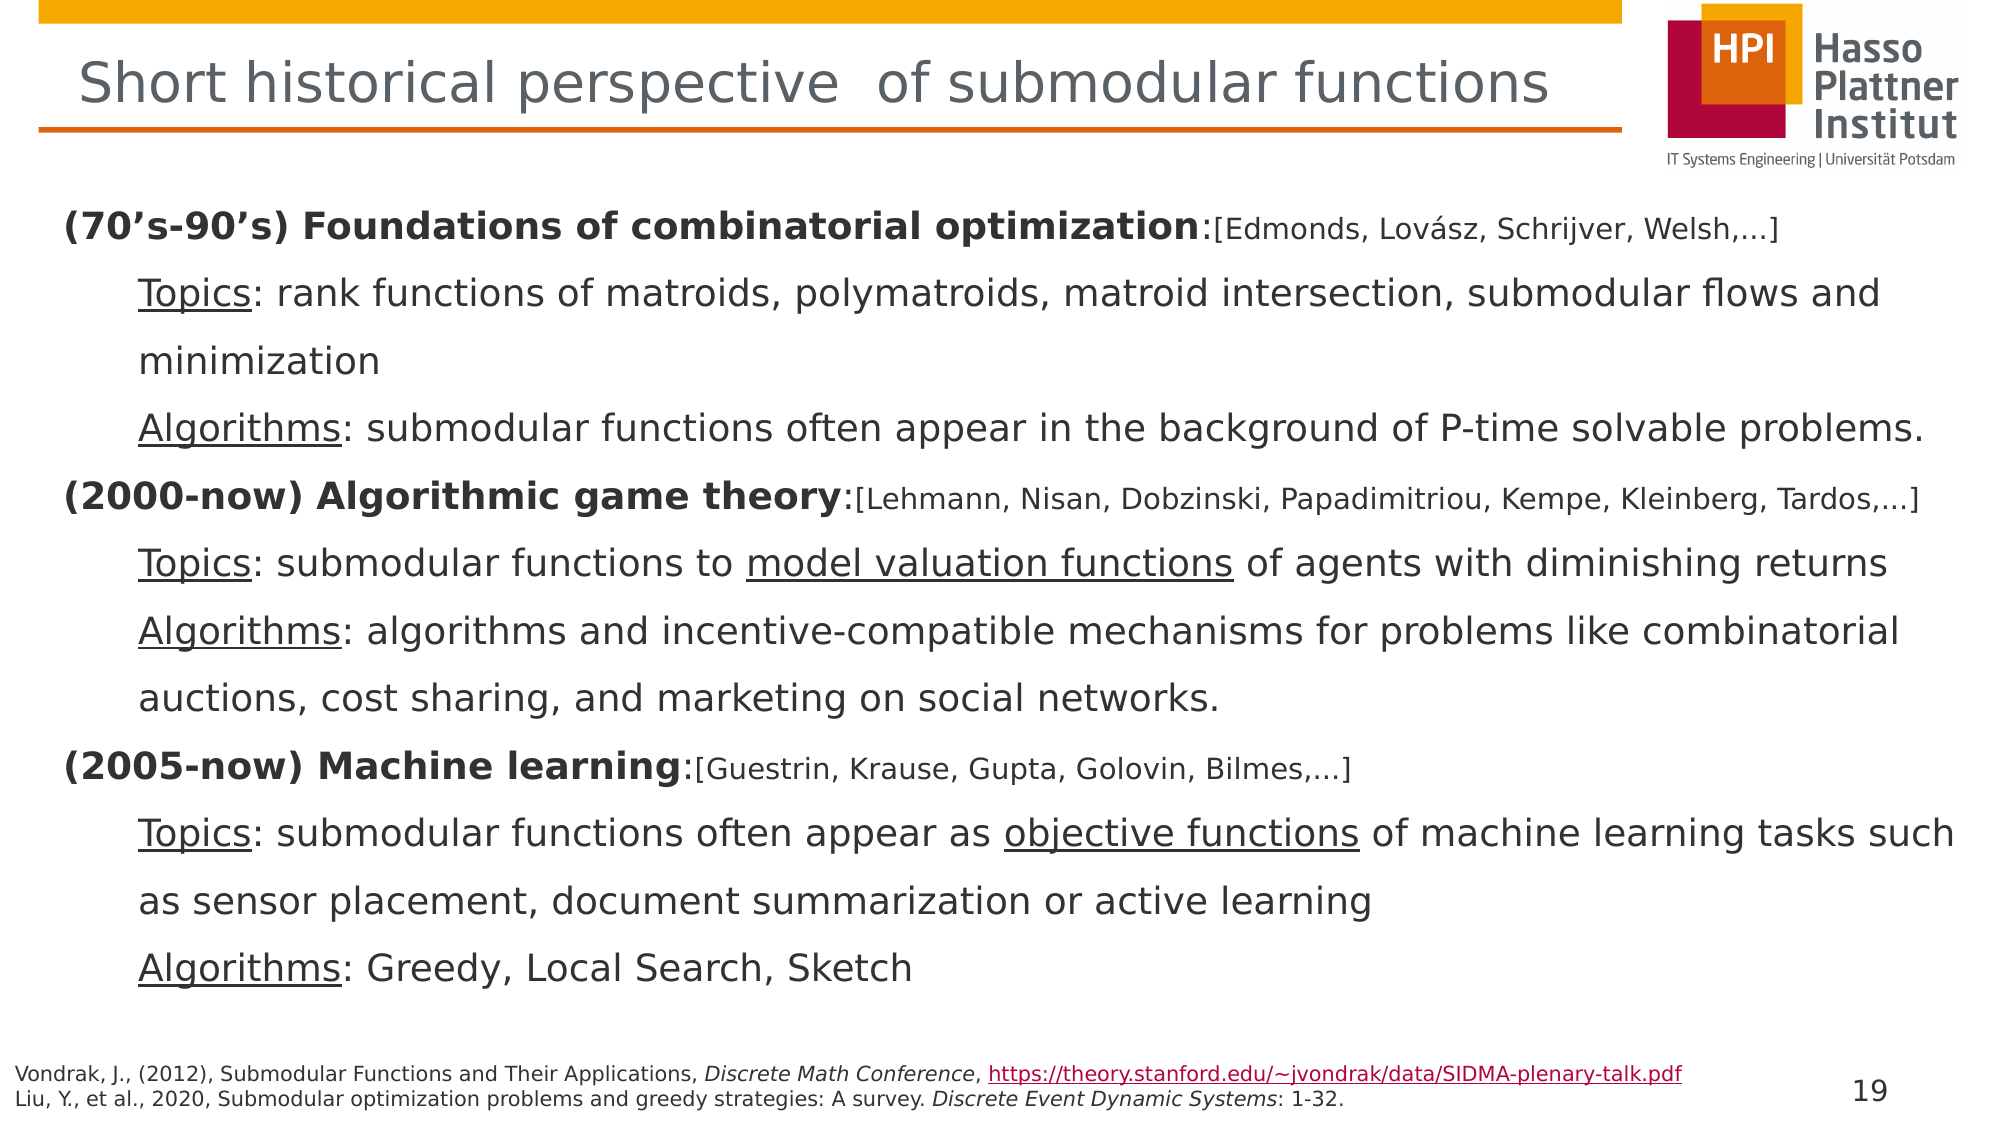

# Short historical perspective  of submodular functions
(70’s-90’s) Foundations of combinatorial optimization:[Edmonds, Lovász, Schrijver, Welsh,...]
Topics: rank functions of matroids, polymatroids, matroid intersection, submodular flows and minimization
Algorithms: submodular functions often appear in the background of P-time solvable problems.
(2000-now) Algorithmic game theory:[Lehmann, Nisan, Dobzinski, Papadimitriou, Kempe, Kleinberg, Tardos,...]
Topics: submodular functions to model valuation functions of agents with diminishing returns
Algorithms: algorithms and incentive-compatible mechanisms for problems like combinatorial auctions, cost sharing, and marketing on social networks.
(2005-now) Machine learning:[Guestrin, Krause, Gupta, Golovin, Bilmes,...]
Topics: submodular functions often appear as objective functions of machine learning tasks such as sensor placement, document summarization or active learning
Algorithms: Greedy, Local Search, Sketch
Vondrak, J., (2012), Submodular Functions and Their Applications, Discrete Math Conference, https://theory.stanford.edu/~jvondrak/data/SIDMA-plenary-talk.pdf
Liu, Y., et al., 2020, Submodular optimization problems and greedy strategies: A survey. Discrete Event Dynamic Systems: 1-32.
19